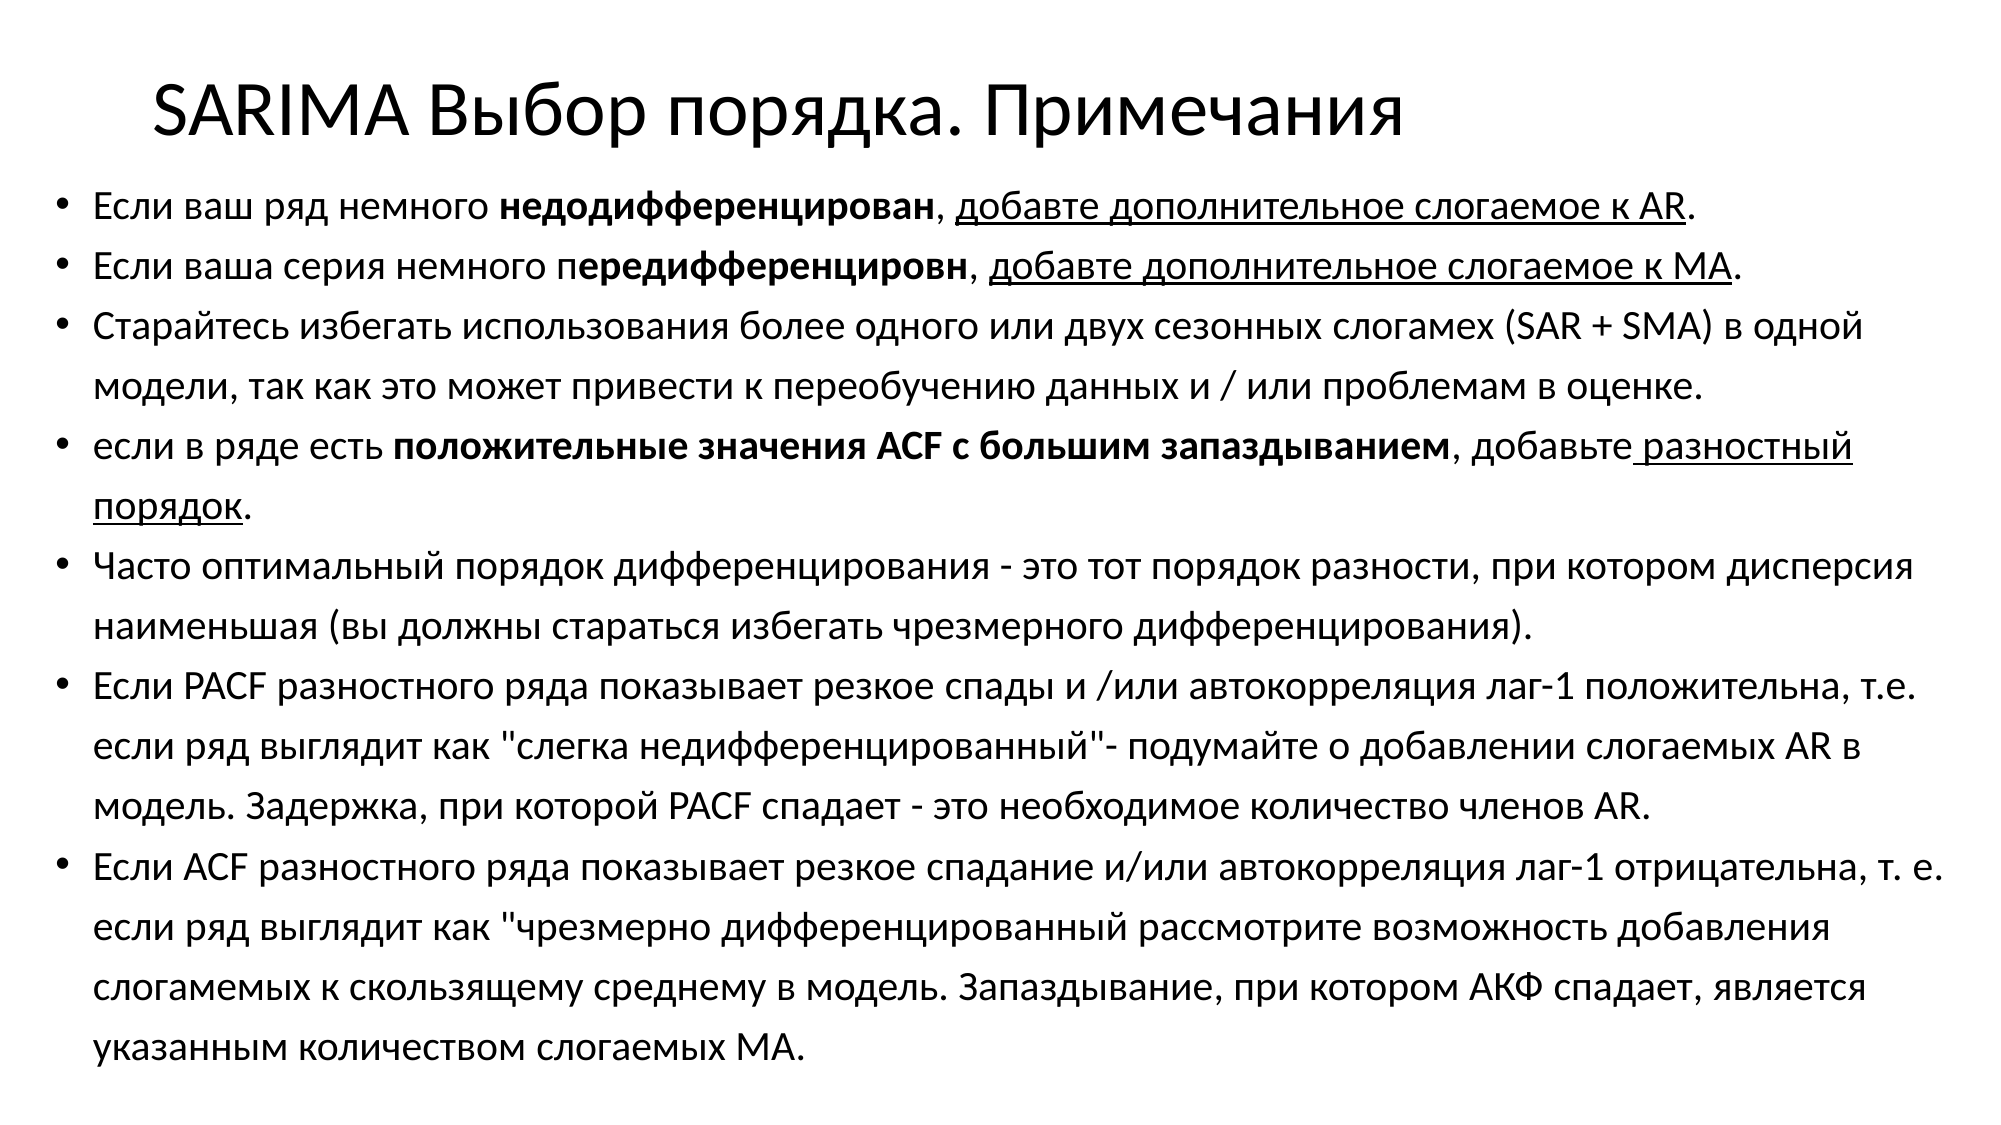

# SARIMA Выбор порядка. Примечания
Если ваш ряд немного недодифференцирован, добавте дополнительное слогаемое к AR.
Если ваша серия немного передифференцировн, добавте дополнительное слогаемое к MA.
Старайтесь избегать использования более одного или двух сезонных слогамех (SAR + SMA) в одной модели, так как это может привести к переобучению данных и / или проблемам в оценке.
если в ряде есть положительные значения ACF с большим запаздыванием, добавьте разностный порядок.
Часто оптимальный порядок дифференцирования - это тот порядок разности, при котором дисперсия наименьшая (вы должны стараться избегать чрезмерного дифференцирования).
Если PACF разностного ряда показывает резкое спады и /или автокорреляция лаг-1 положительна, т.е. если ряд выглядит как "слегка недифференцированный"- подумайте о добавлении слогаемых AR в модель. Задержка, при которой PACF спадает - это необходимое количество членов AR.
Если ACF разностного ряда показывает резкое спадание и/или автокорреляция лаг-1 отрицательна, т. е.  если ряд выглядит как "чрезмерно дифференцированный рассмотрите возможность добавления слогамемых к скользящему среднему в модель. Запаздывание, при котором АКФ спадает, является указанным количеством слогаемых MA.